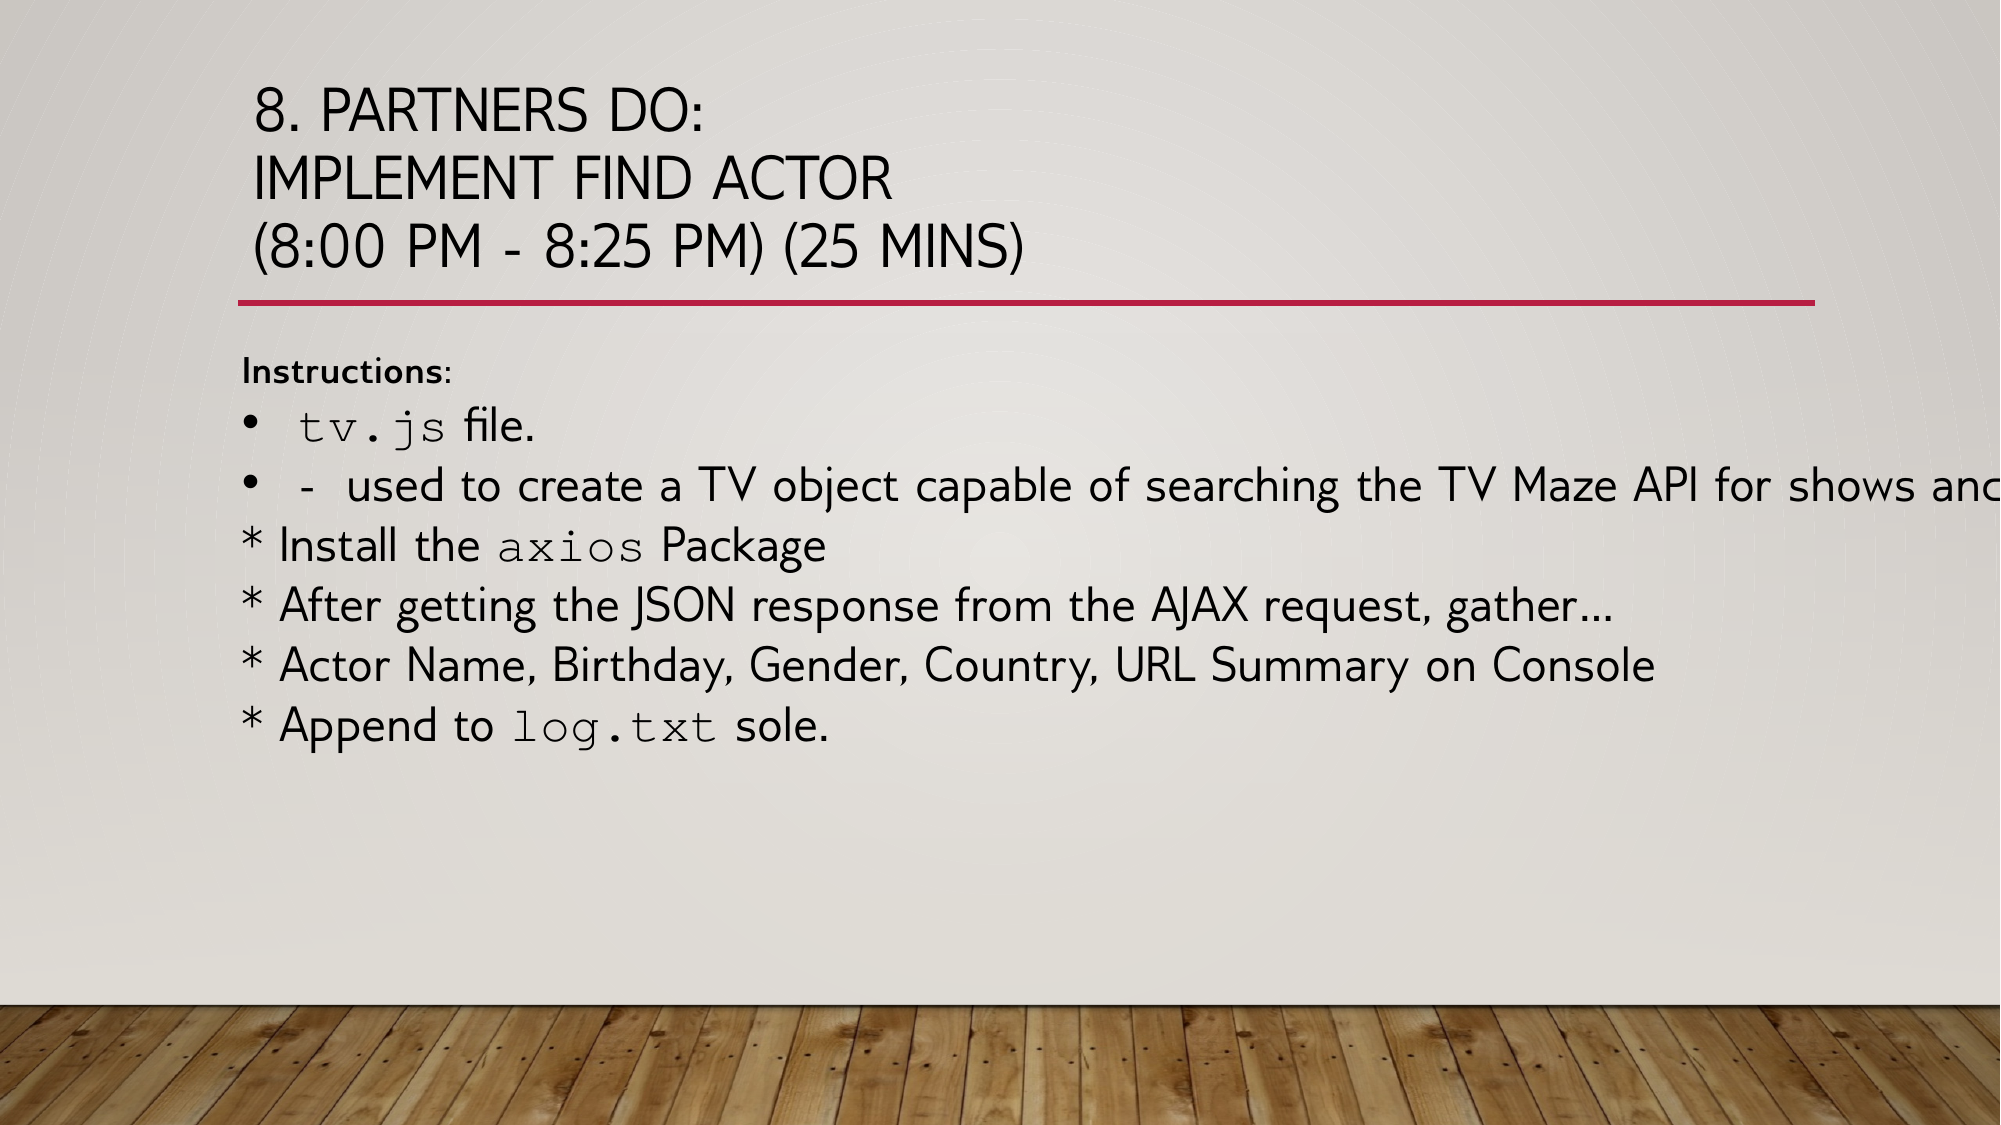

# 8. Partners Do: Implement Find Actor (8:00 PM - 8:25 PM) (25 mins)
Instructions:
tv.js file.
-  used to create a TV object capable of searching the TV Maze API for shows and actors.
* Install the axios Package
* After getting the JSON response from the AJAX request, gather…
* Actor Name, Birthday, Gender, Country, URL Summary on Console
* Append to log.txt sole.